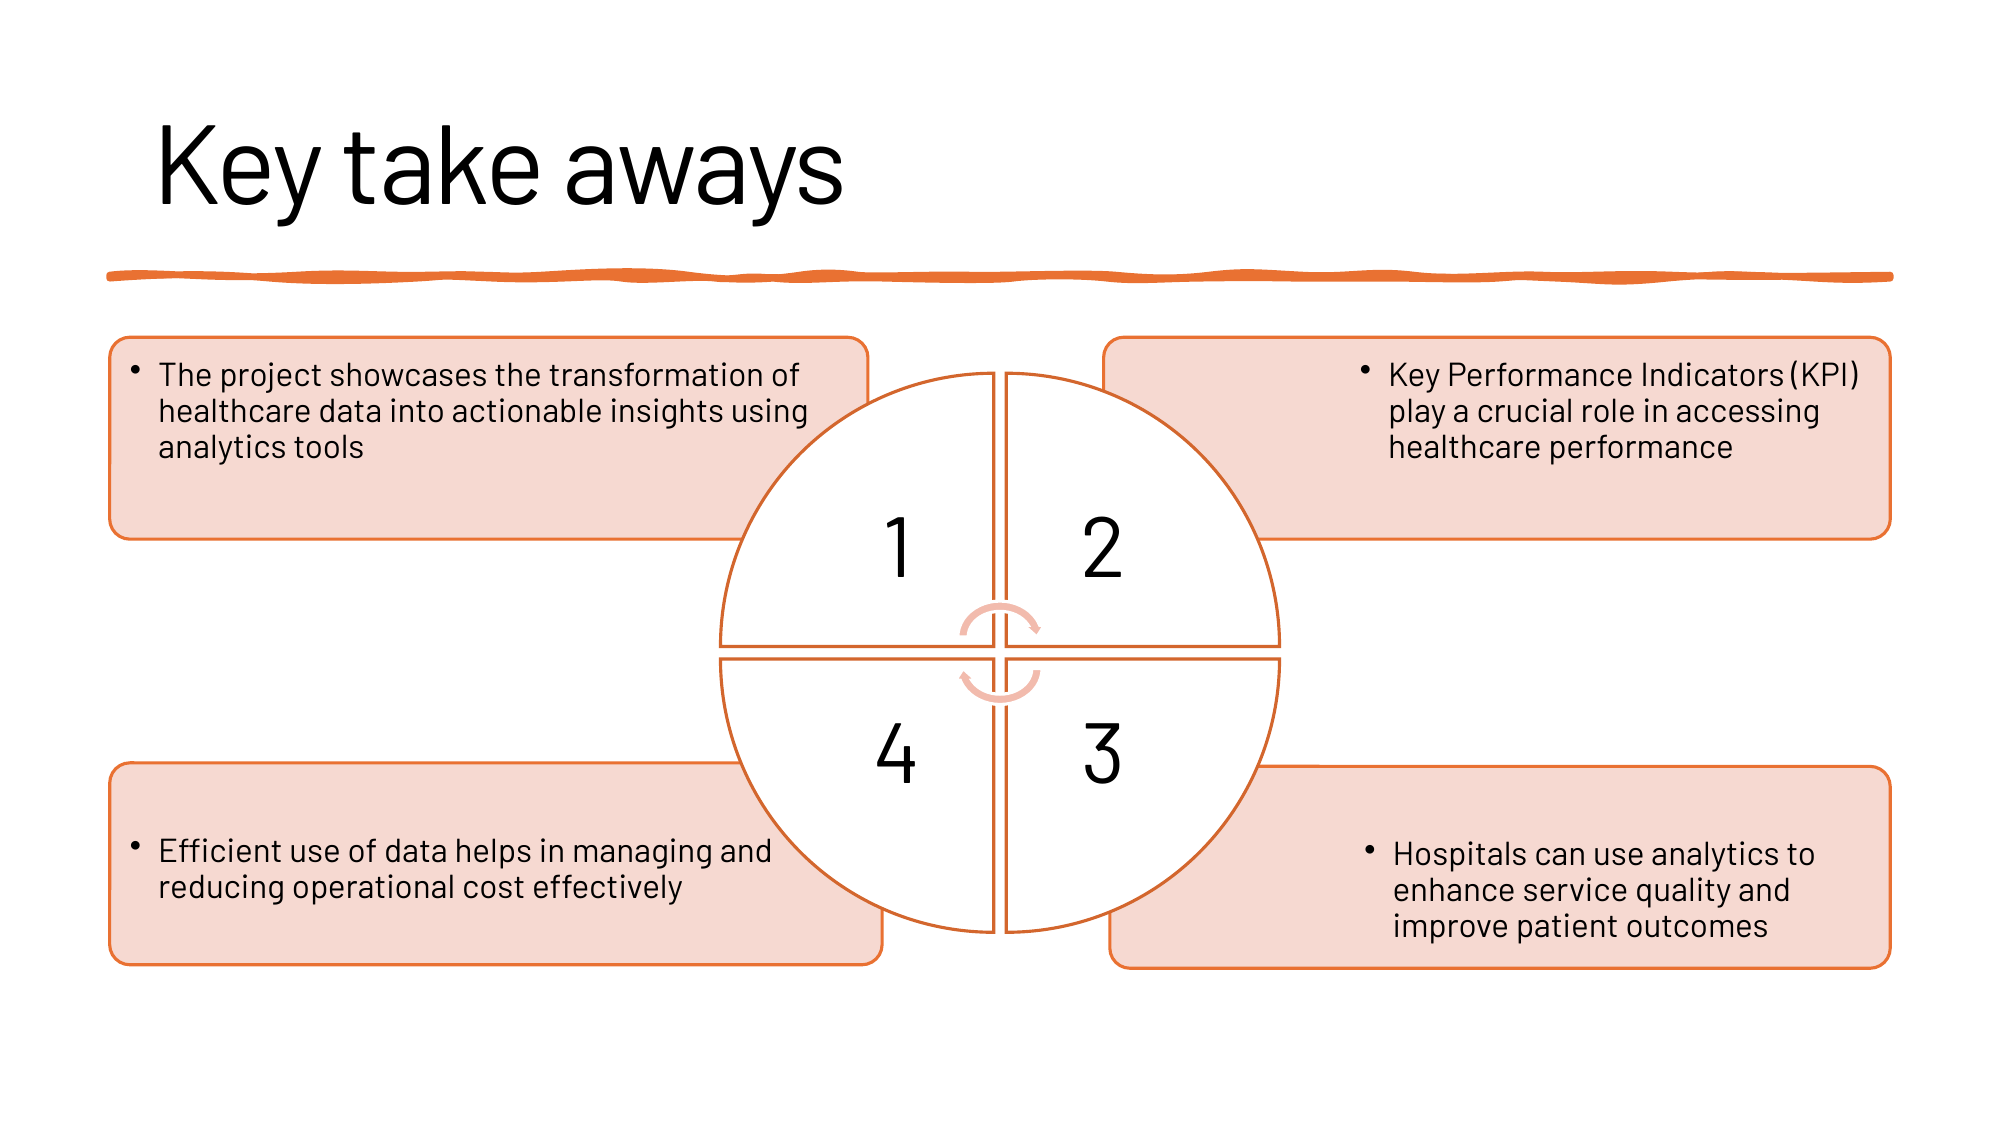

Key take aways

Hospitals can use analytics to enhance service quality and improve patient outcomes
Efficient use of data helps in managing and reducing operational cost effectively
Key Performance Indicators (KPI) play a crucial role in accessing healthcare performance
The project showcases the transformation of healthcare data into actionable insights using analytics tools
1
2
3
4